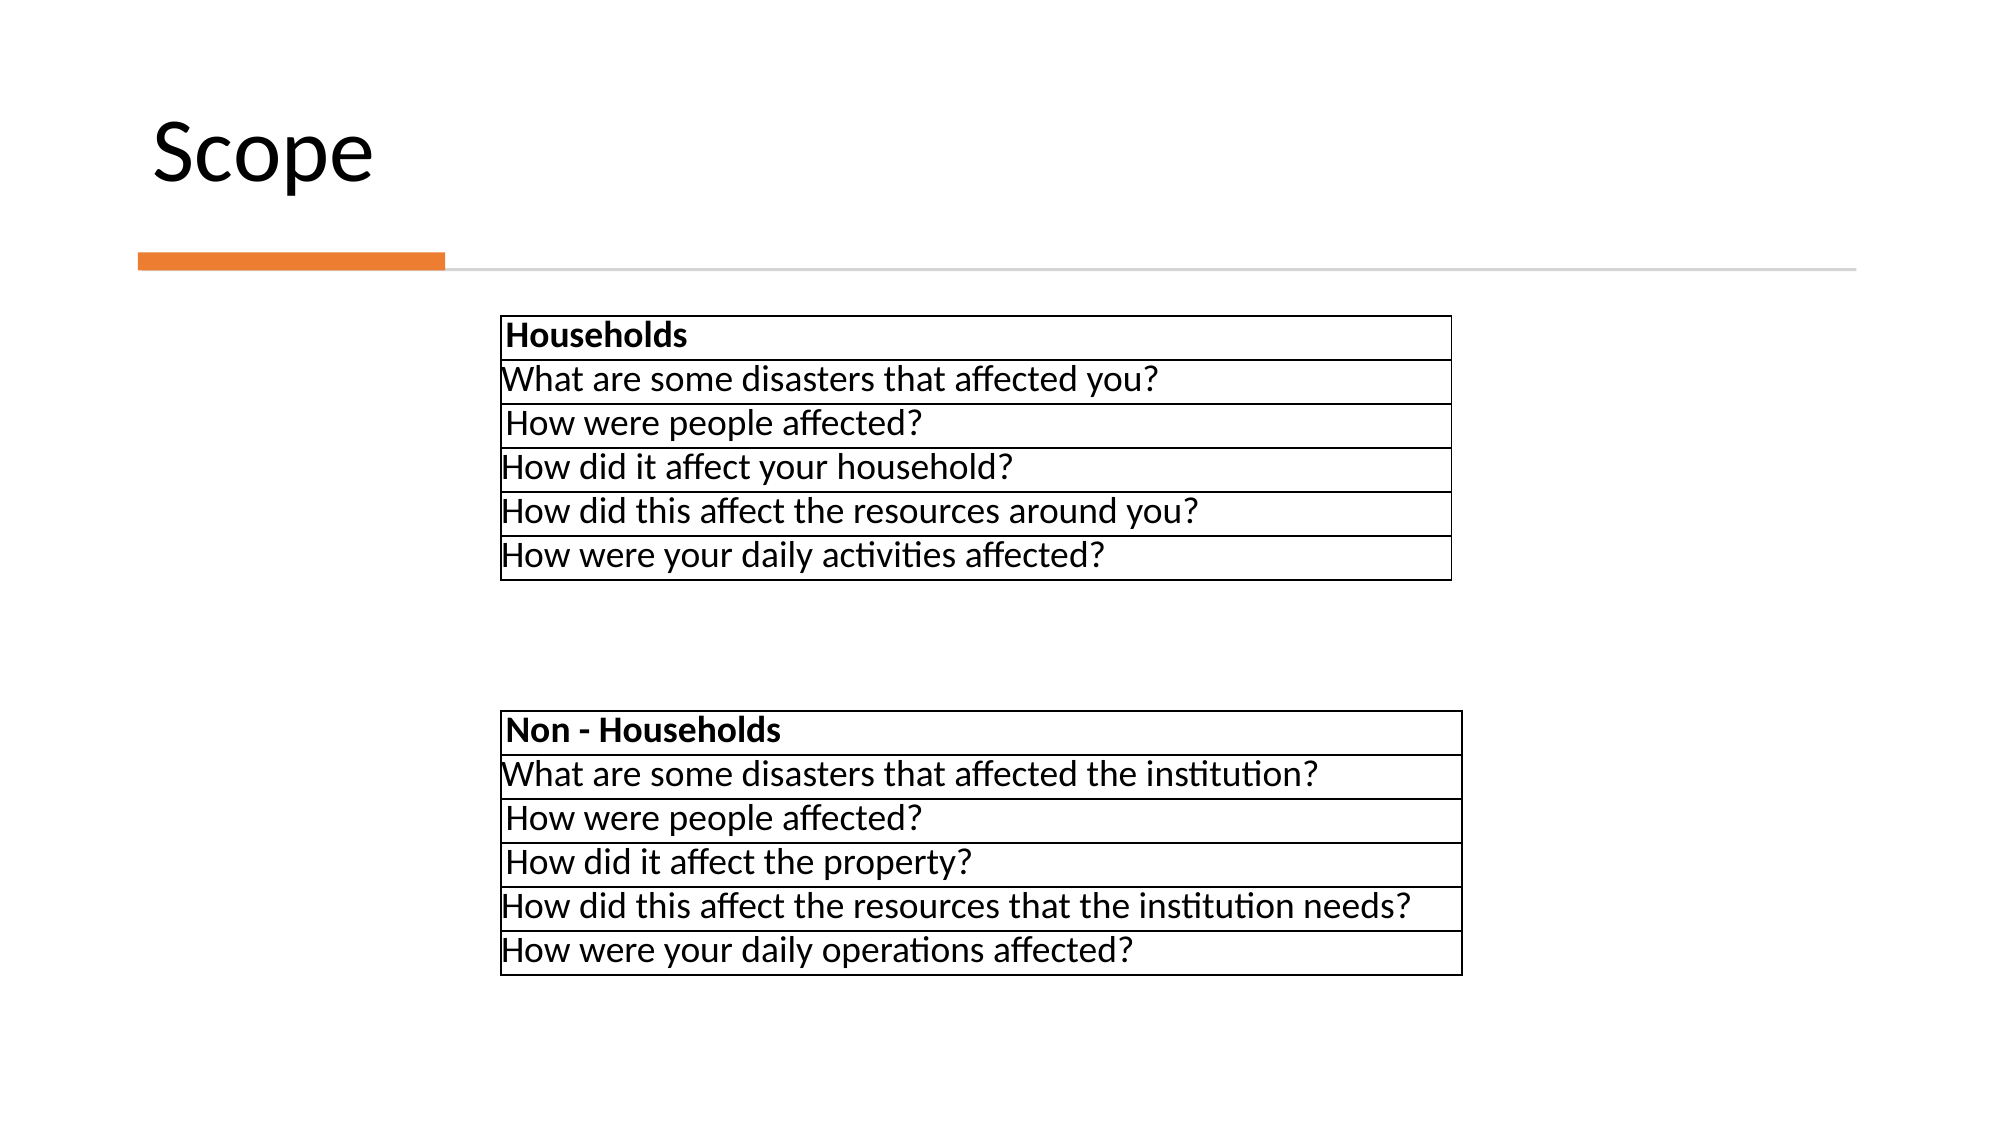

# Scope

| Households |
| --- |
| What are some disasters that affected you? |
| How were people affected? |
| How did it affect your household? |
| How did this affect the resources around you? |
| How were your daily activities affected? |
| Non - Households |
| --- |
| What are some disasters that affected the institution? |
| How were people affected? |
| How did it affect the property? |
| How did this affect the resources that the institution needs? |
| How were your daily operations affected? |